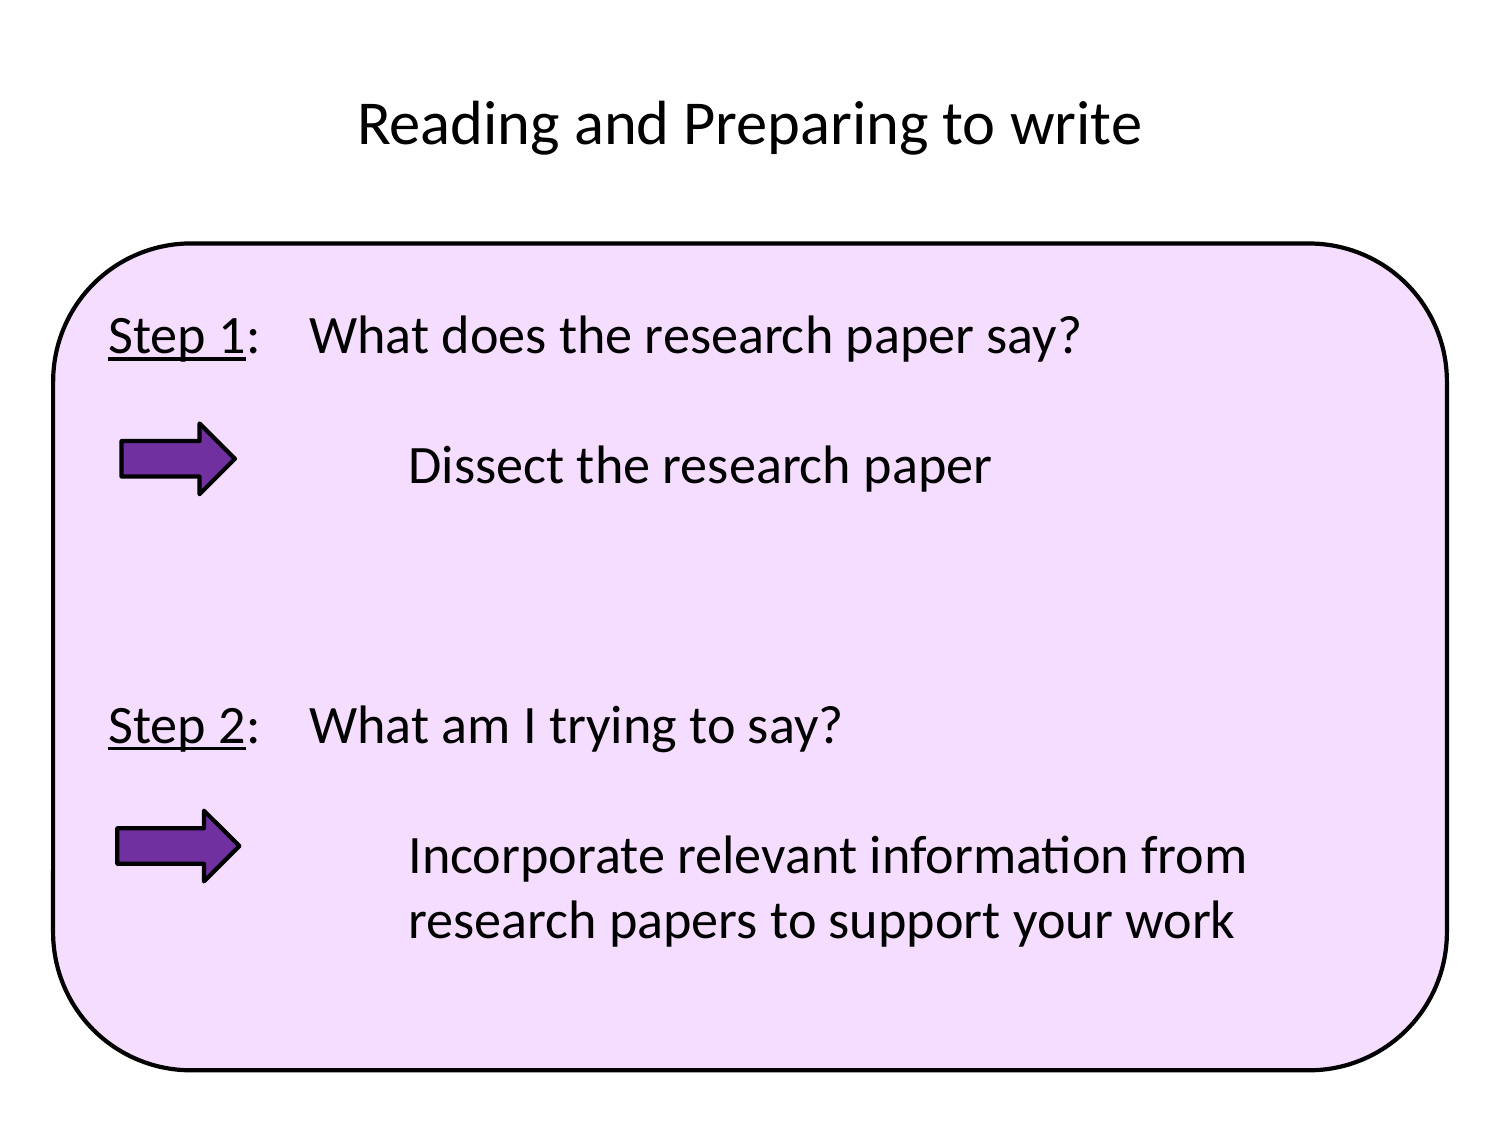

# Reading and Preparing to write
Step 1:    What does the research paper say?
 		Dissect the research paper
Step 2:    What am I trying to say?
		Incorporate relevant information from 			research papers to support your work